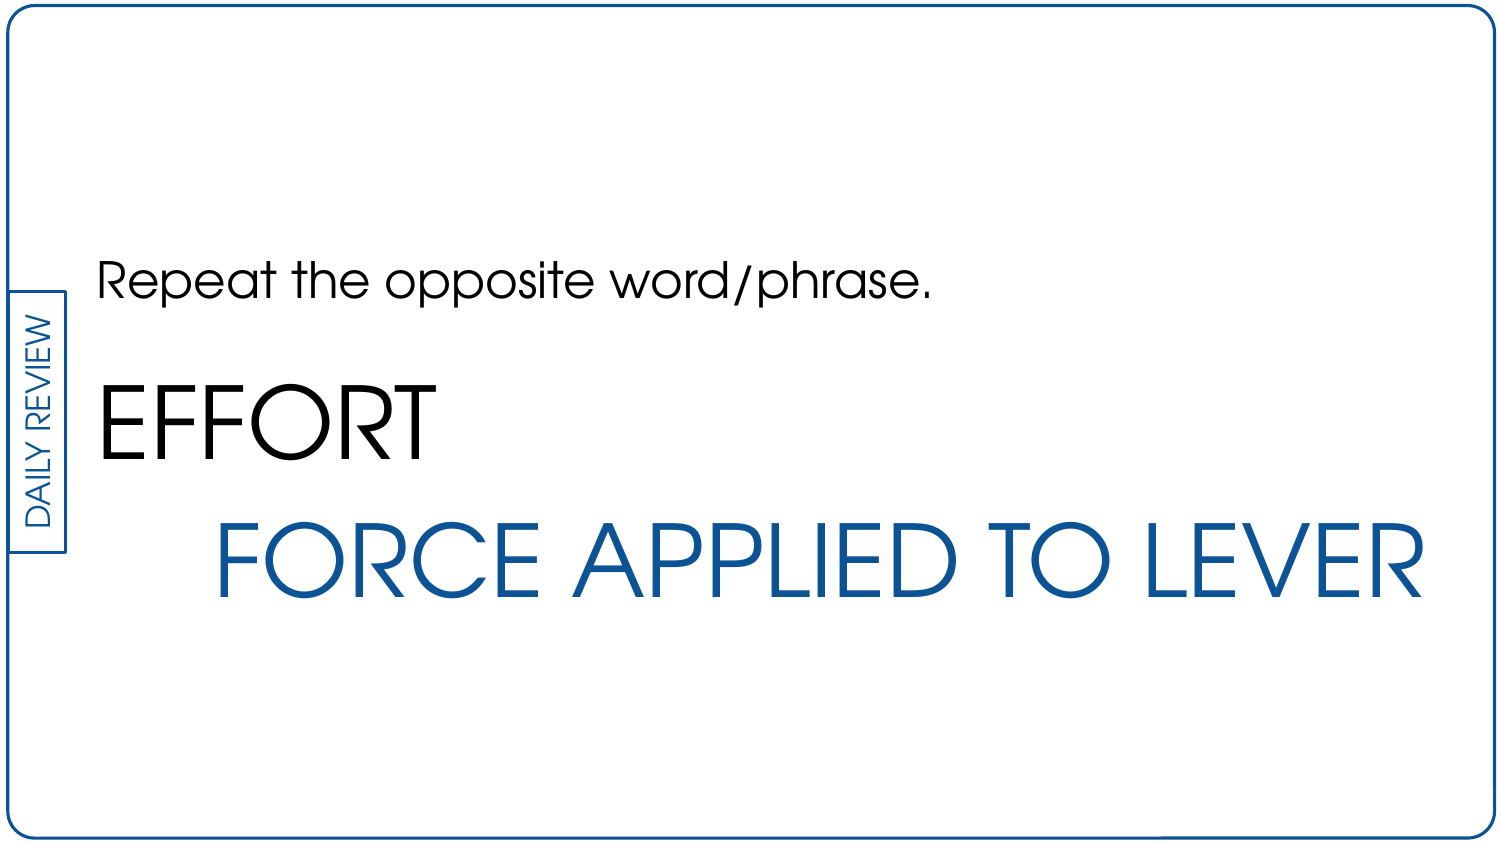

Repeat the opposite word/phrase.
EFFORT
FORCE APPLIED TO LEVER